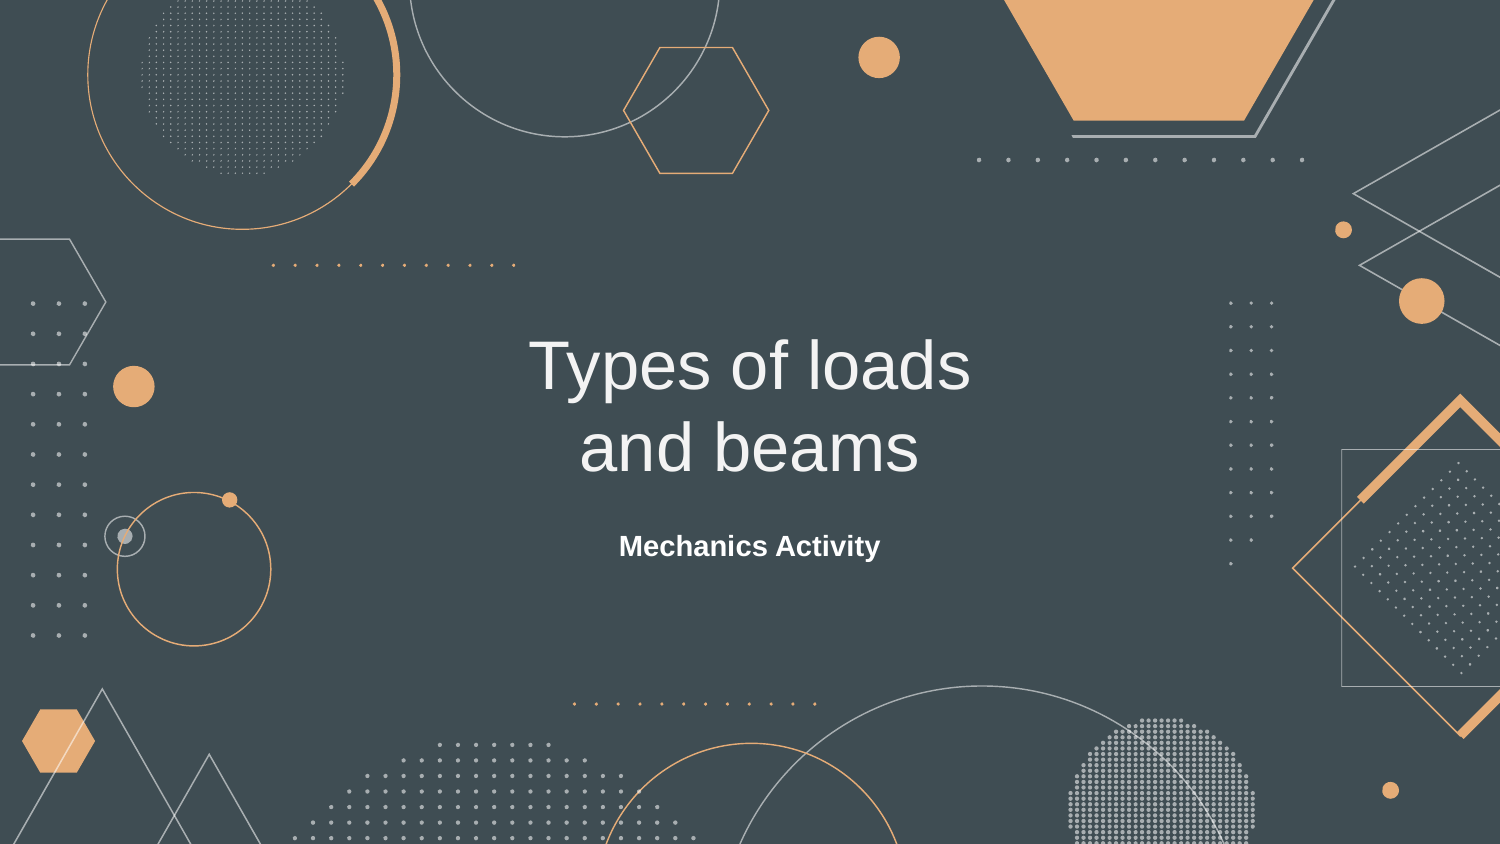

# Types of loads and beams
Mechanics Activity